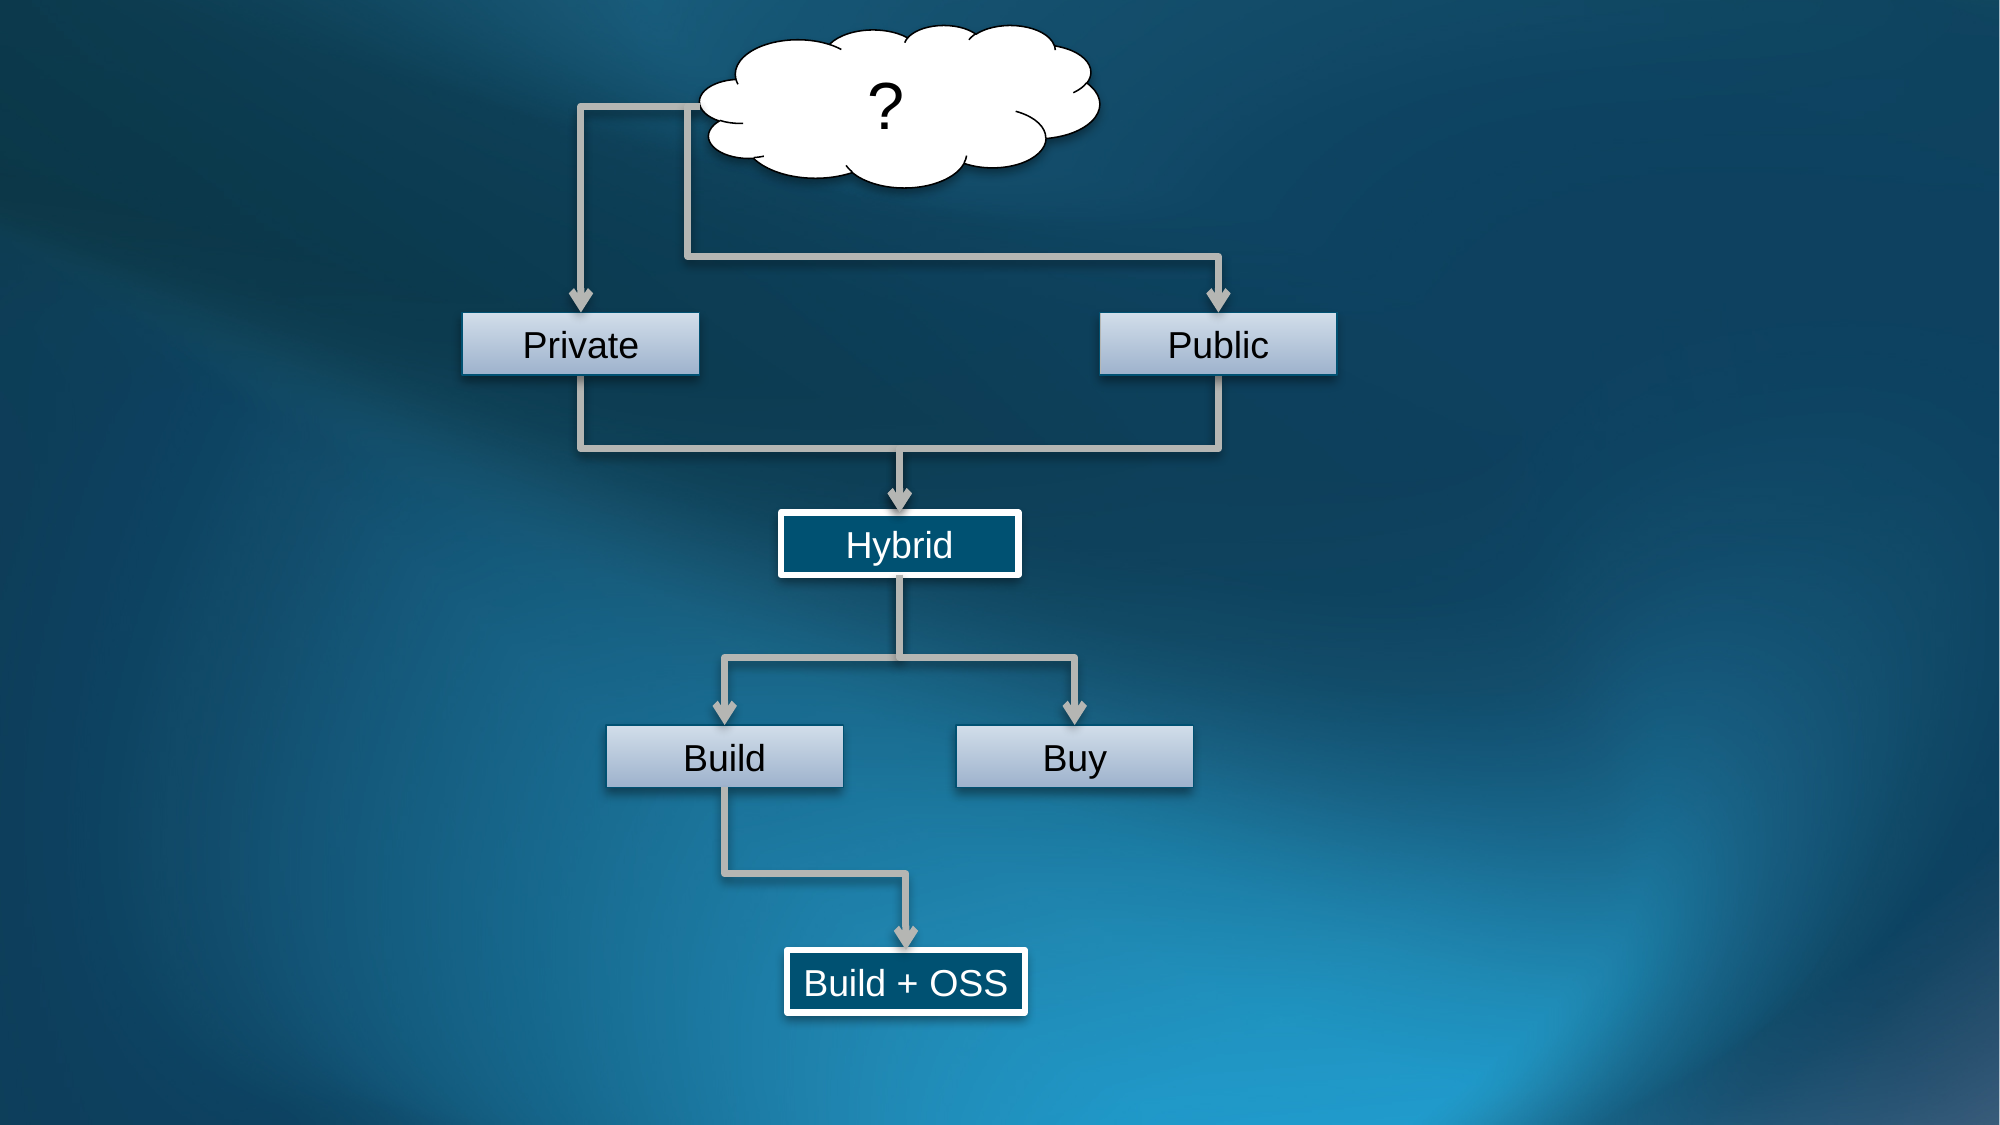

?
Private
Public
Hybrid
Build
Buy
Build + OSS